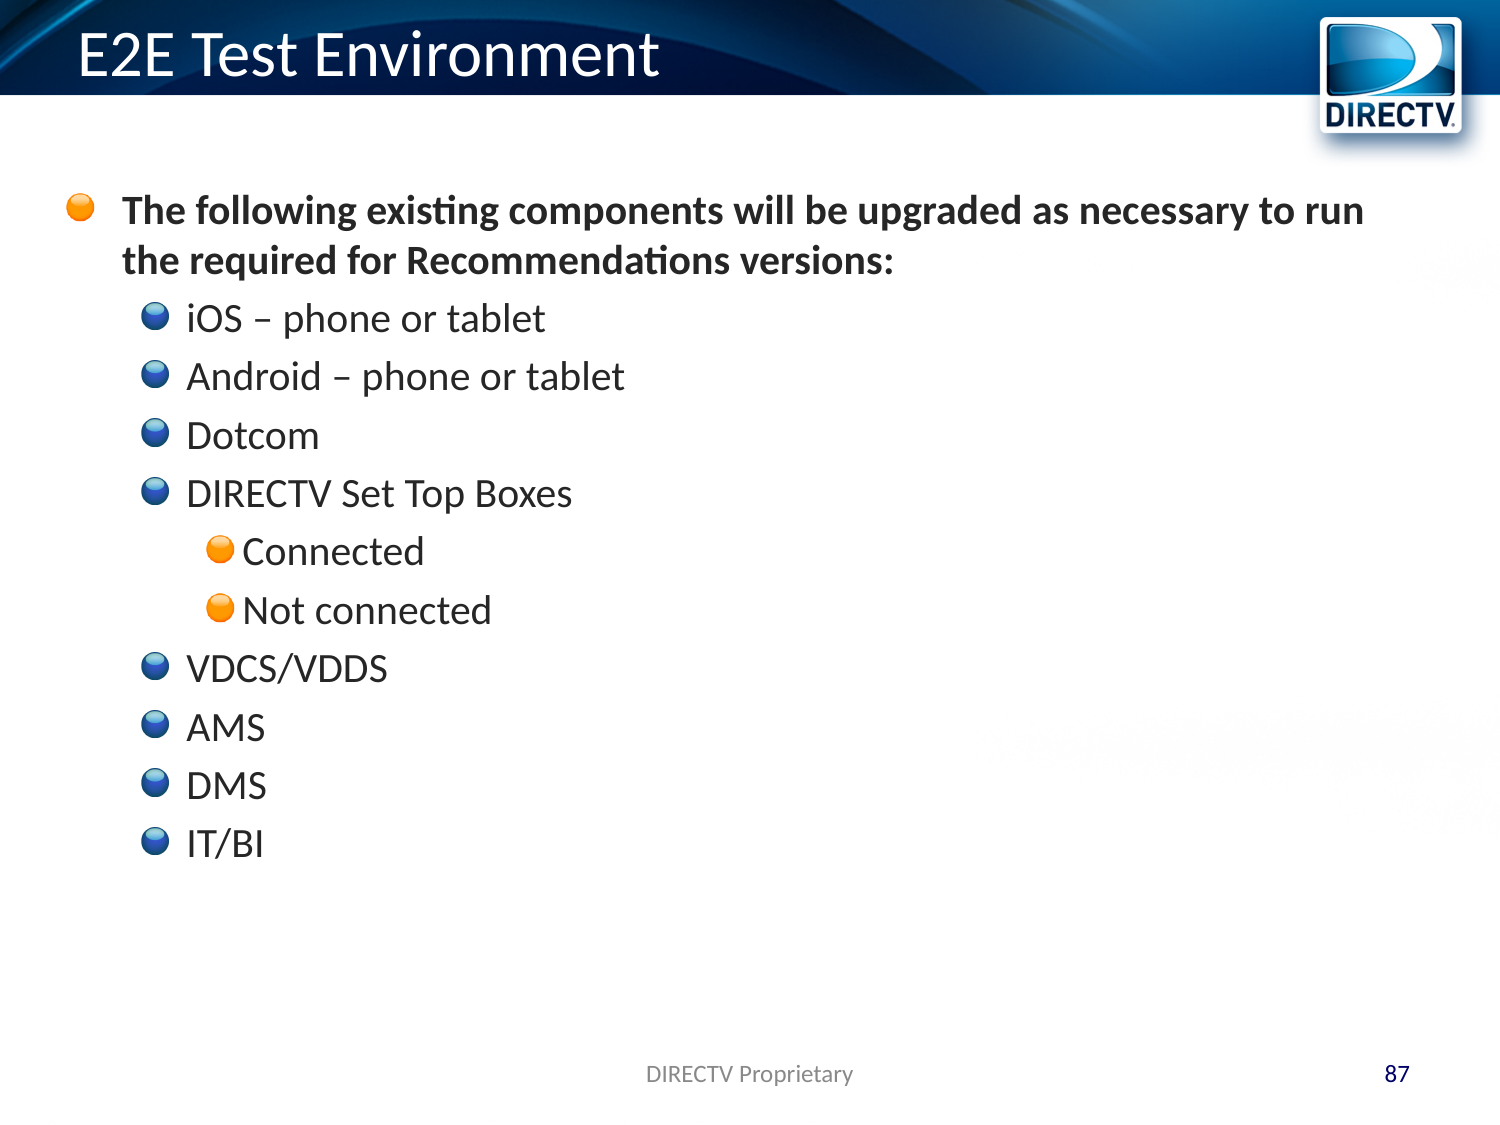

# E2E Test Environment
The following existing components will be upgraded as necessary to run the required for Recommendations versions:
iOS – phone or tablet
Android – phone or tablet
Dotcom
DIRECTV Set Top Boxes
Connected
Not connected
VDCS/VDDS
AMS
DMS
IT/BI

DIRECTV Proprietary
87